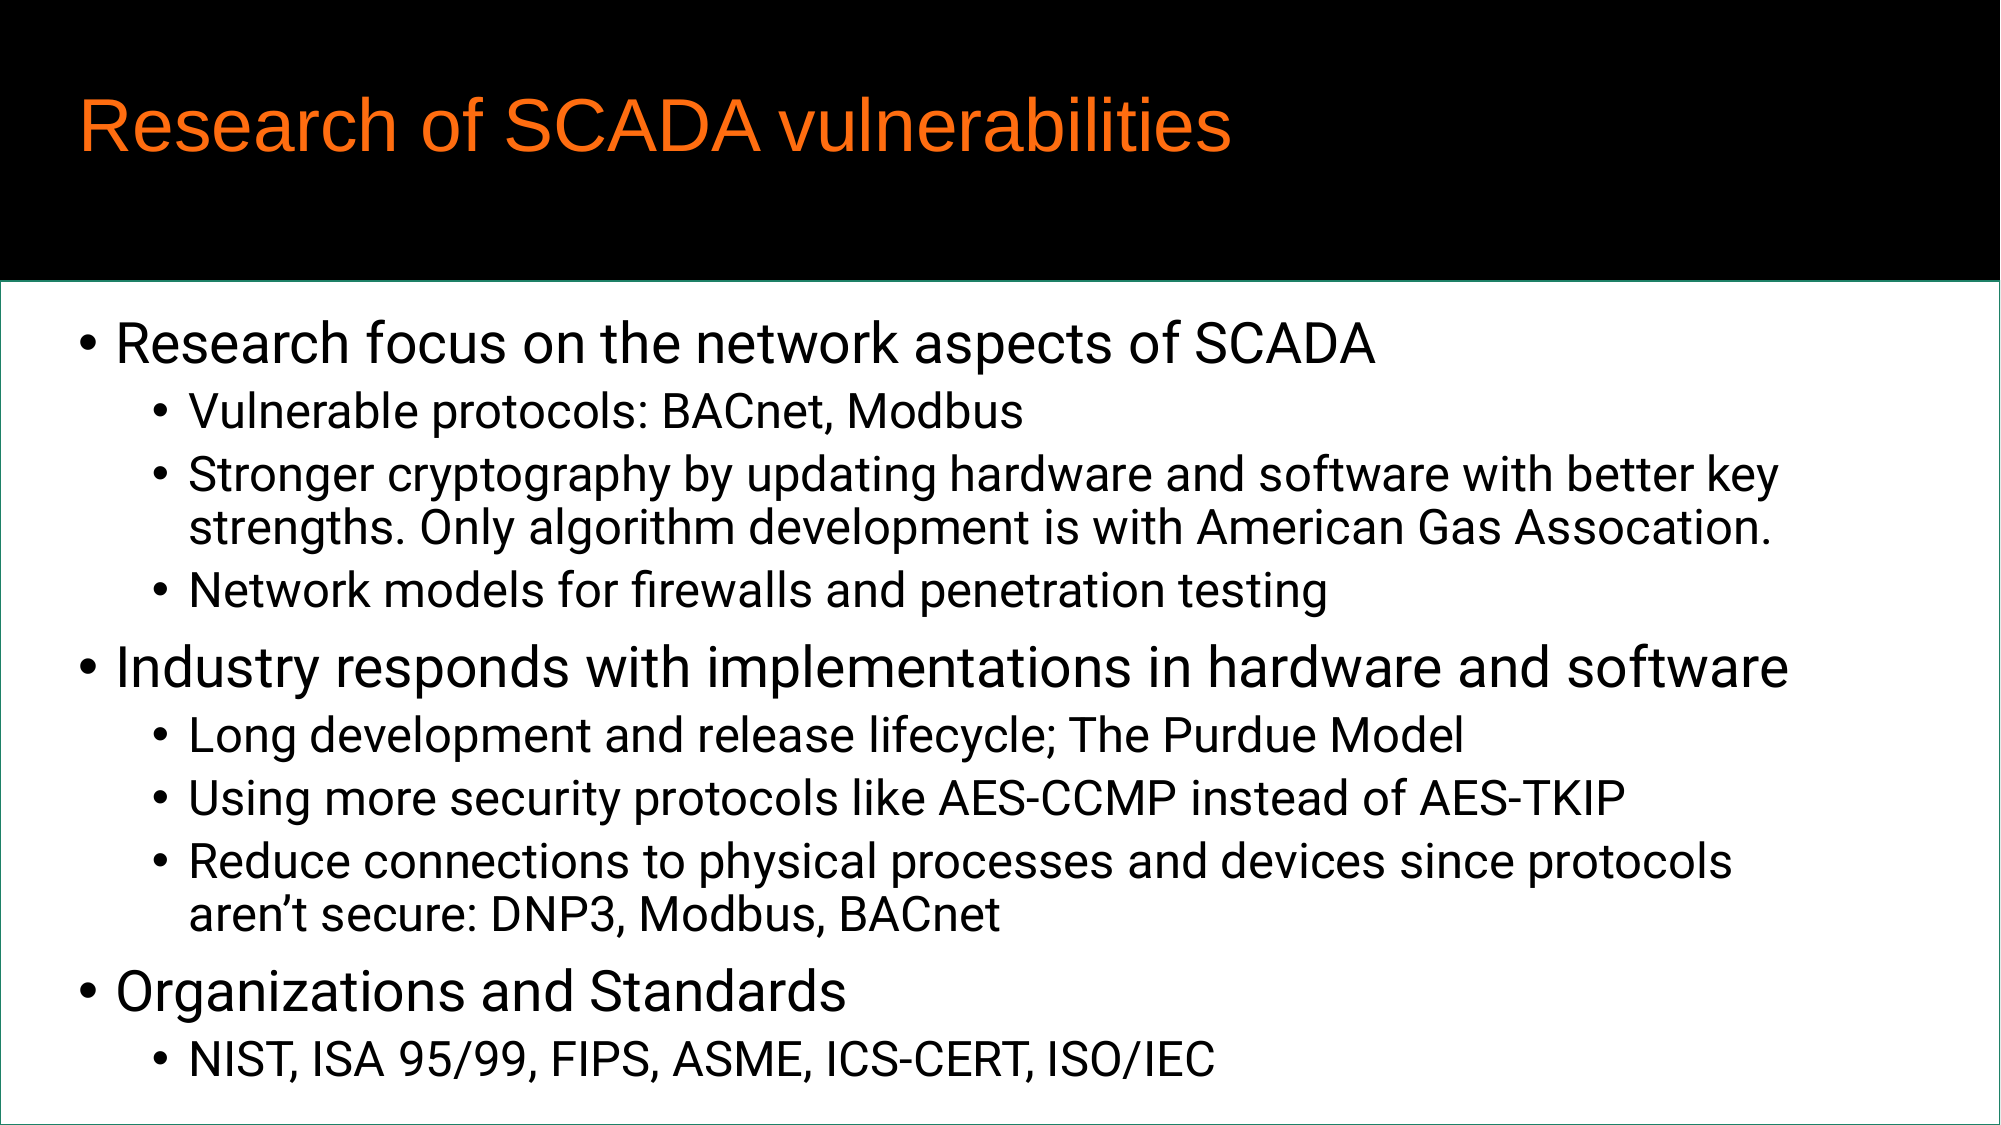

# Research of SCADA vulnerabilities
Research focus on the network aspects of SCADA
Vulnerable protocols: BACnet, Modbus
Stronger cryptography by updating hardware and software with better key strengths. Only algorithm development is with American Gas Assocation.
Network models for firewalls and penetration testing
Industry responds with implementations in hardware and software
Long development and release lifecycle; The Purdue Model
Using more security protocols like AES-CCMP instead of AES-TKIP
Reduce connections to physical processes and devices since protocols aren’t secure: DNP3, Modbus, BACnet
Organizations and Standards
NIST, ISA 95/99, FIPS, ASME, ICS-CERT, ISO/IEC